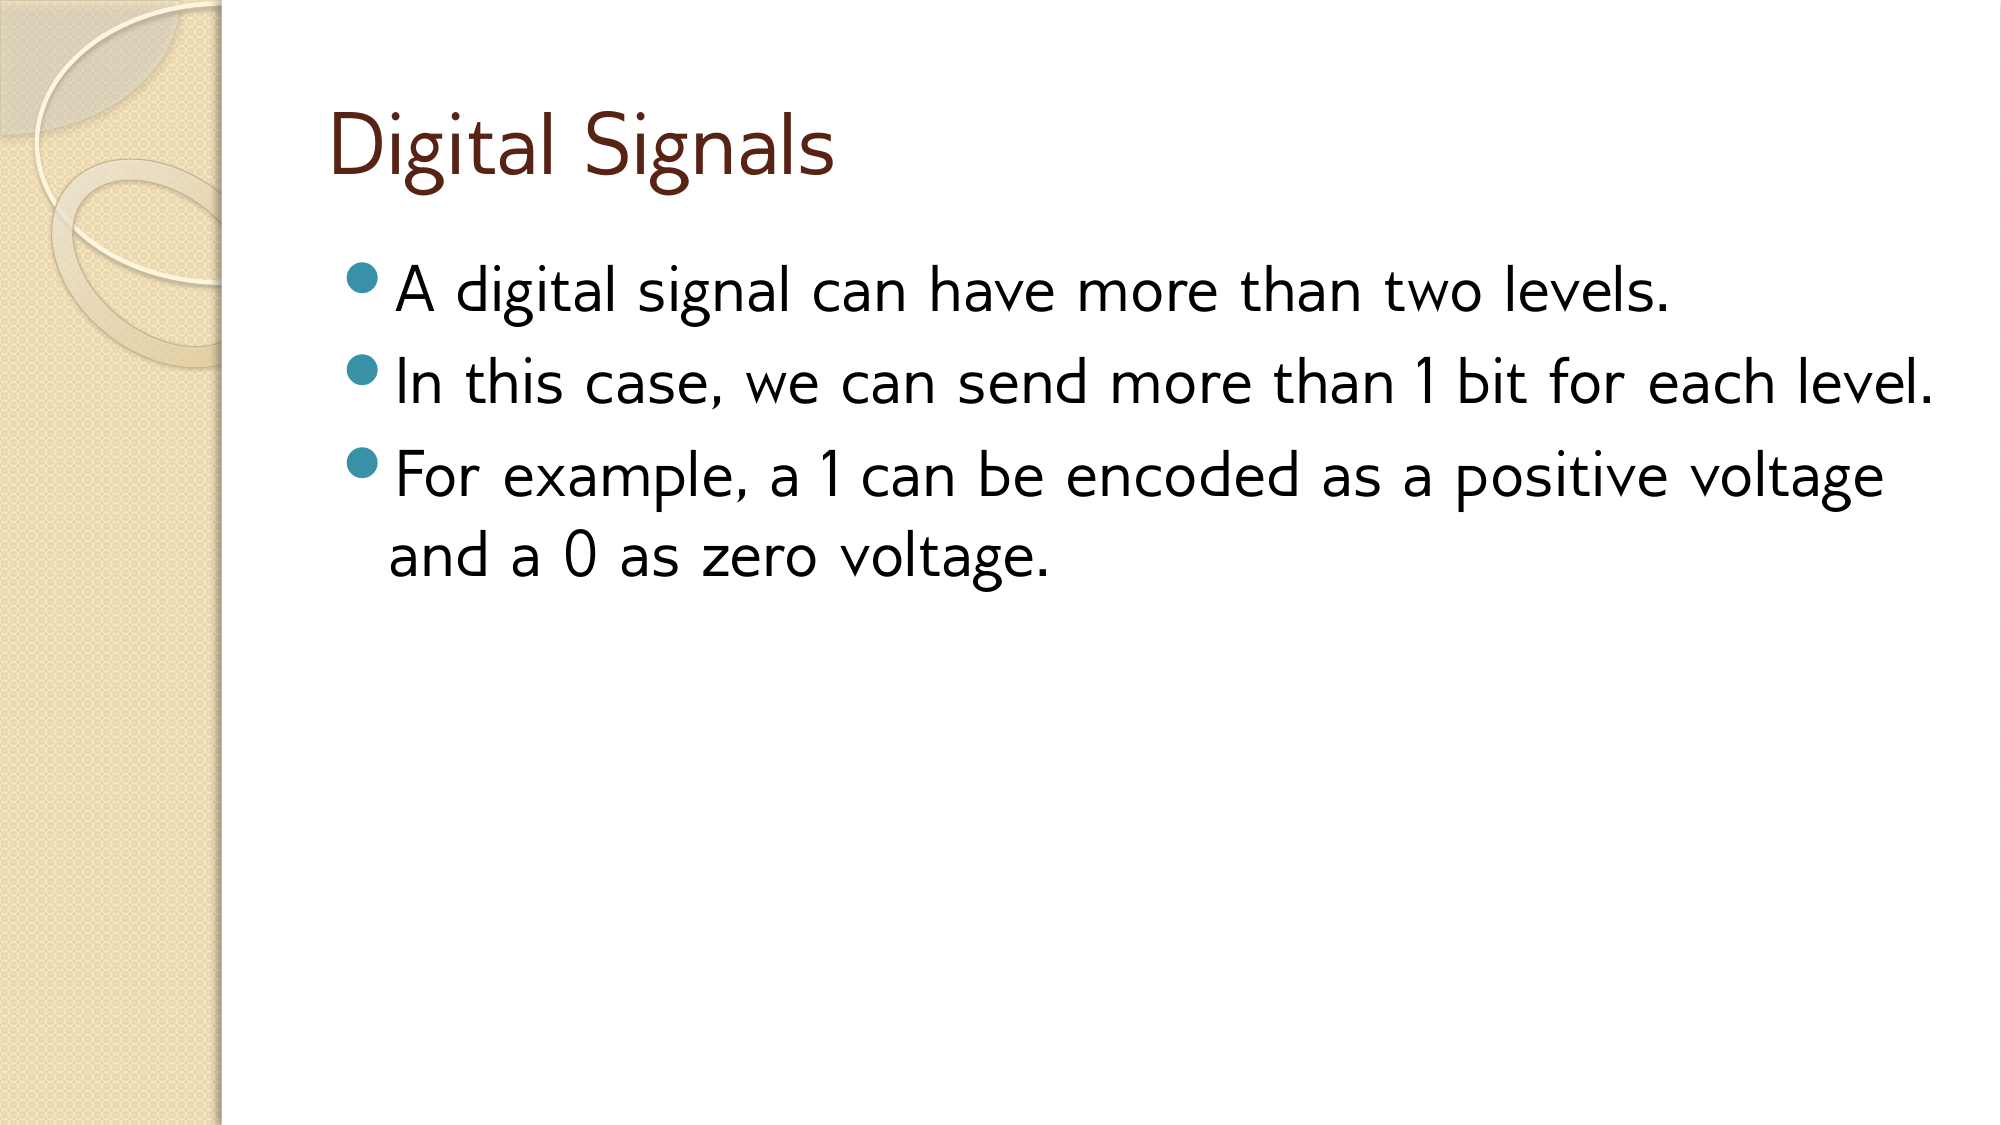

# Digital Signals
A digital signal can have more than two levels.
In this case, we can send more than 1 bit for each level.
For example, a 1 can be encoded as a positive voltage and a 0 as zero voltage.